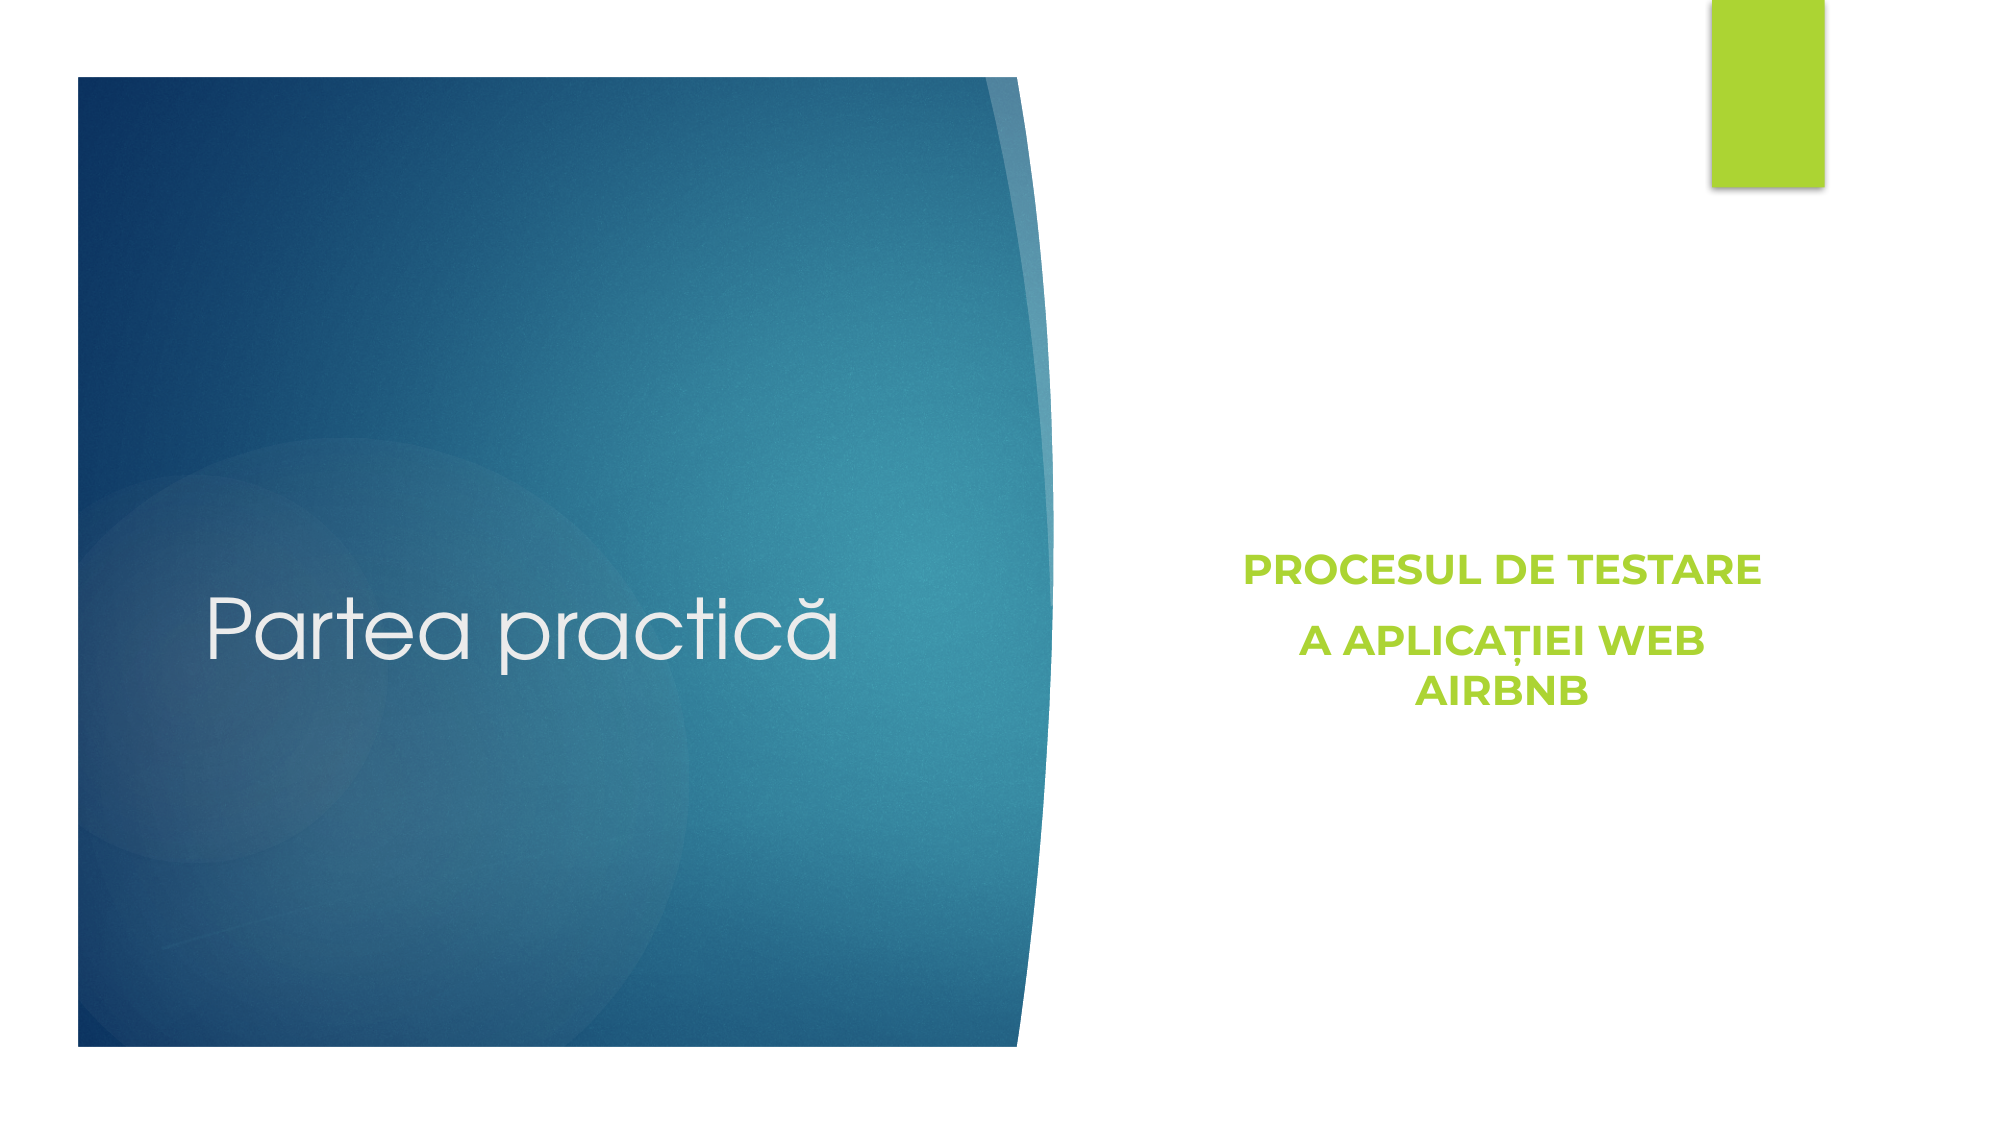

# Partea practică
Procesul de testare
A aplicației web airbnb